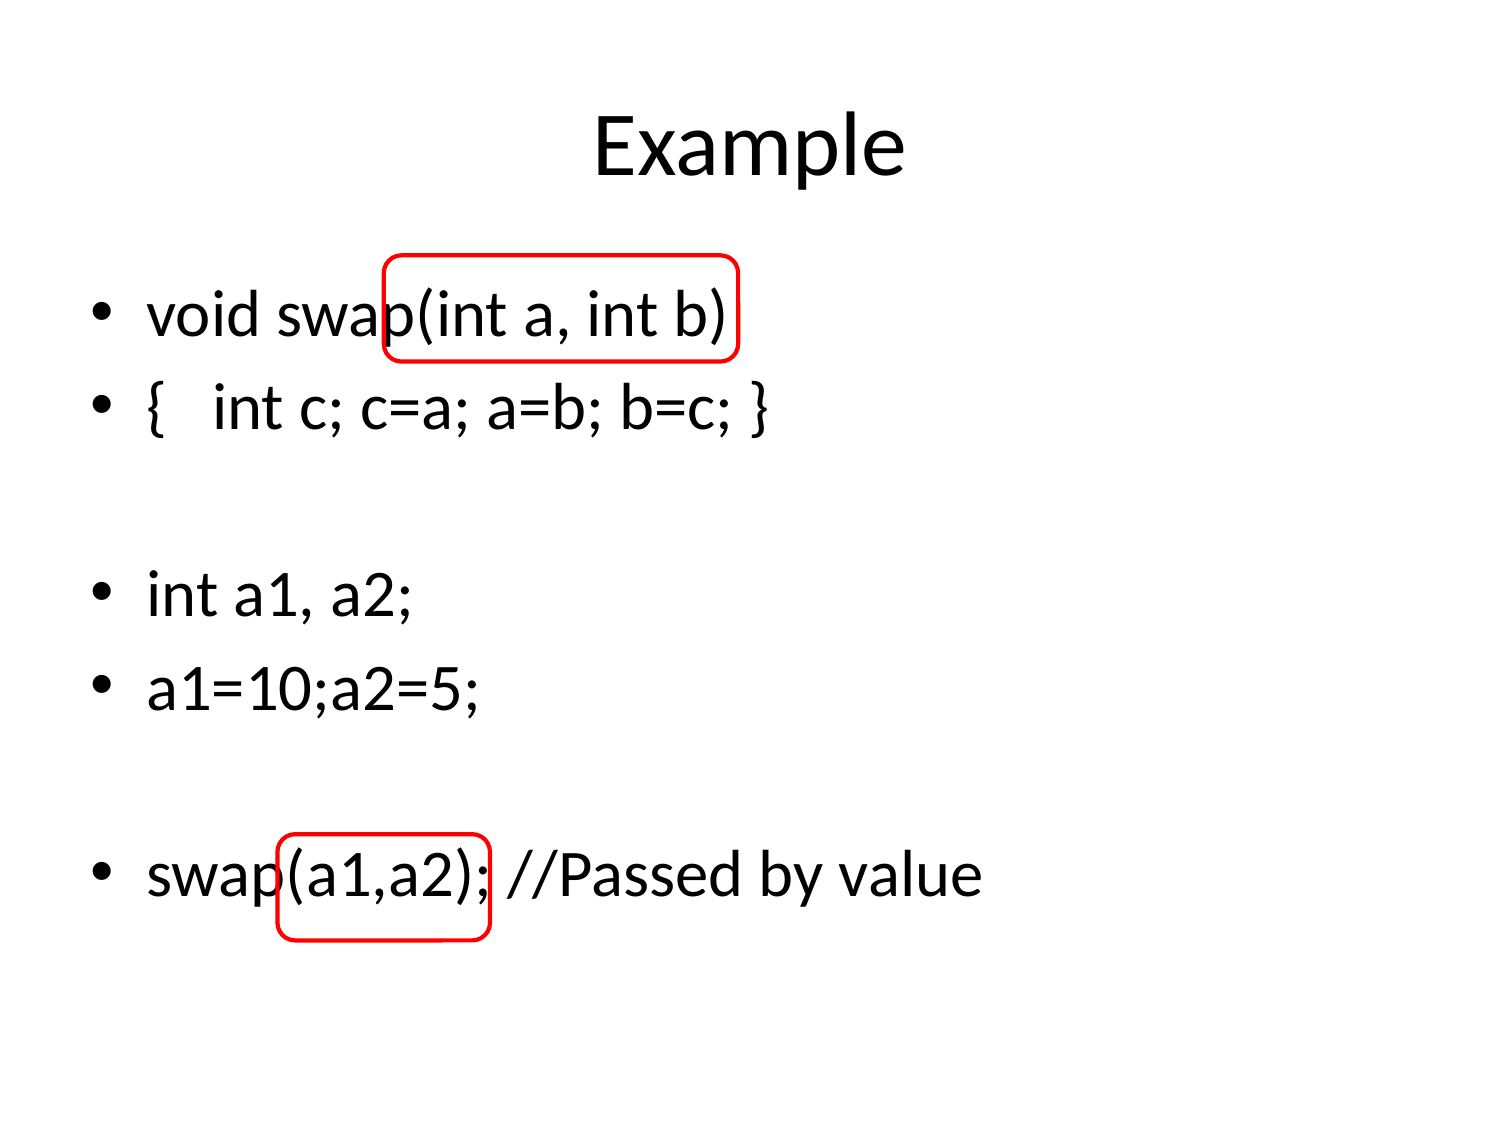

# Example

void swap(int a, int b)
{   int c; c=a; a=b; b=c; }

int a1, a2;
a1=10;a2=5;

swap(a1,a2); //Passed by value